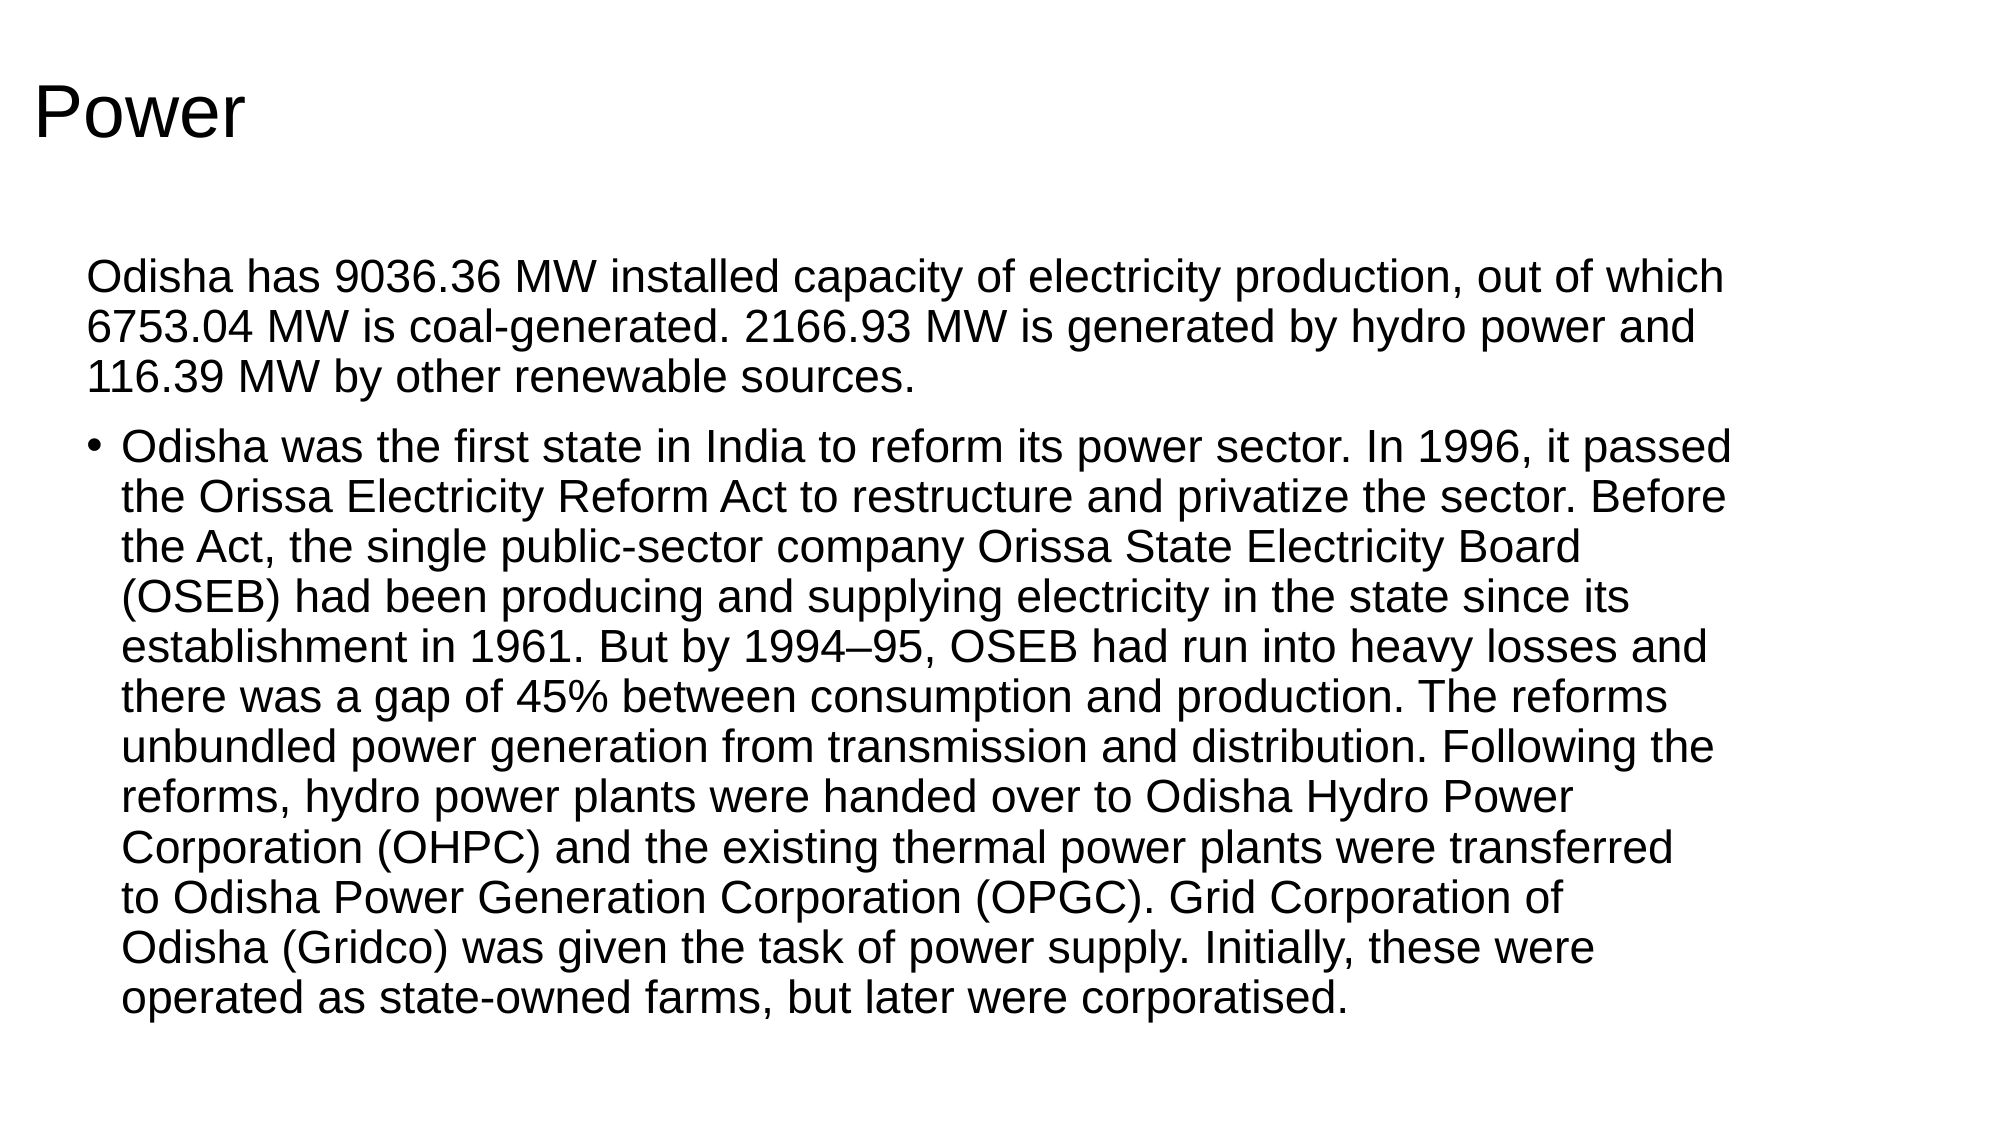

# Power

Odisha has 9036.36 MW installed capacity of electricity production, out of which 6753.04 MW is coal-generated. 2166.93 MW is generated by hydro power and 116.39 MW by other renewable sources.
Odisha was the first state in India to reform its power sector. In 1996, it passed the Orissa Electricity Reform Act to restructure and privatize the sector. Before the Act, the single public-sector company Orissa State Electricity Board (OSEB) had been producing and supplying electricity in the state since its establishment in 1961. But by 1994–95, OSEB had run into heavy losses and there was a gap of 45% between consumption and production. The reforms unbundled power generation from transmission and distribution. Following the reforms, hydro power plants were handed over to Odisha Hydro Power Corporation (OHPC) and the existing thermal power plants were transferred to Odisha Power Generation Corporation (OPGC). Grid Corporation of Odisha (Gridco) was given the task of power supply. Initially, these were operated as state-owned farms, but later were corporatised.